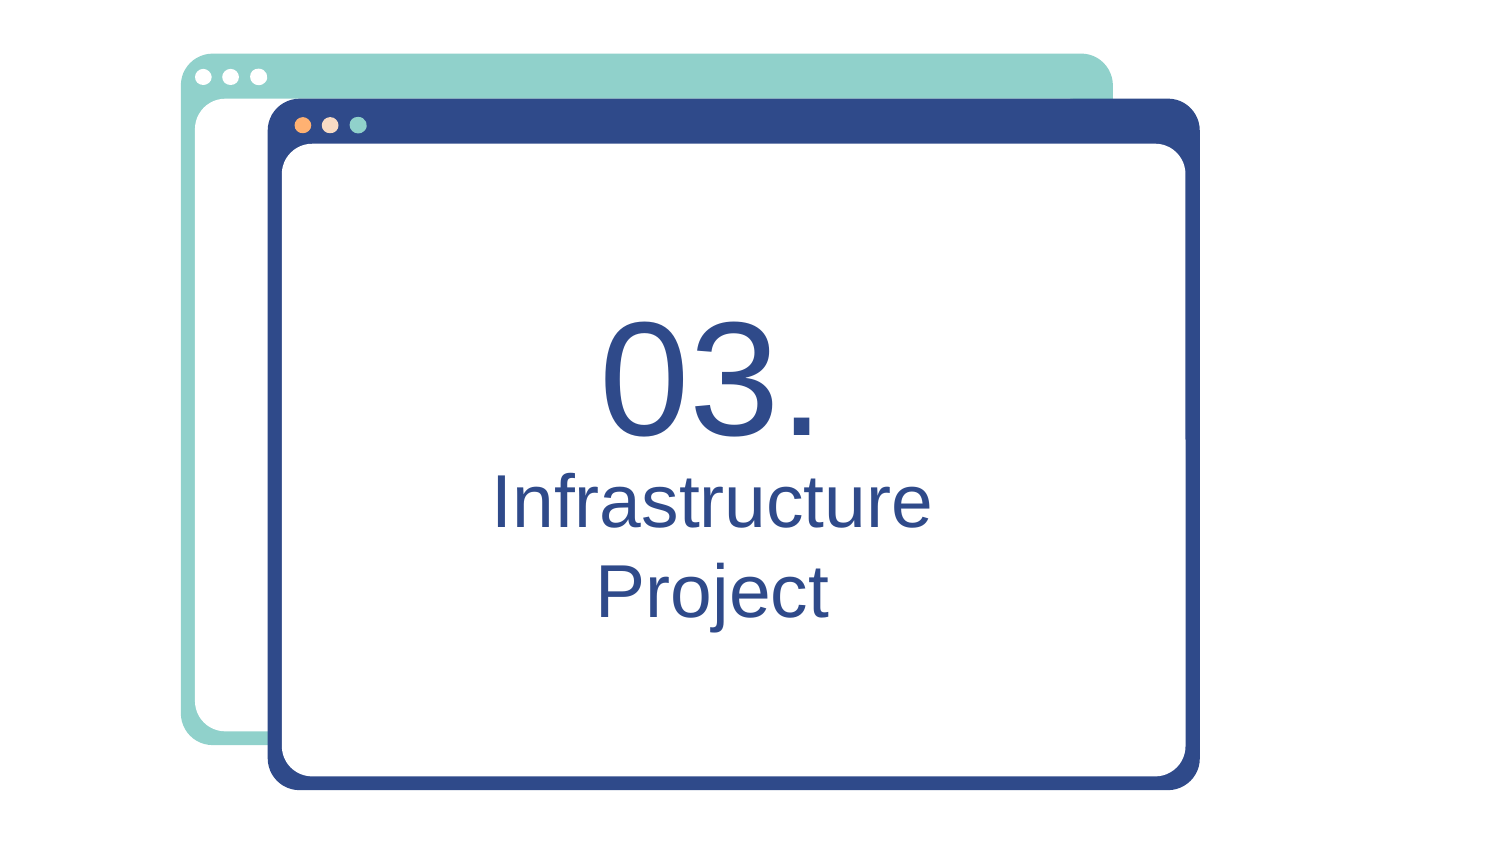

03.
02.
Infrastructure Project
# Infrastructure
Emmanuel Ekwebelem